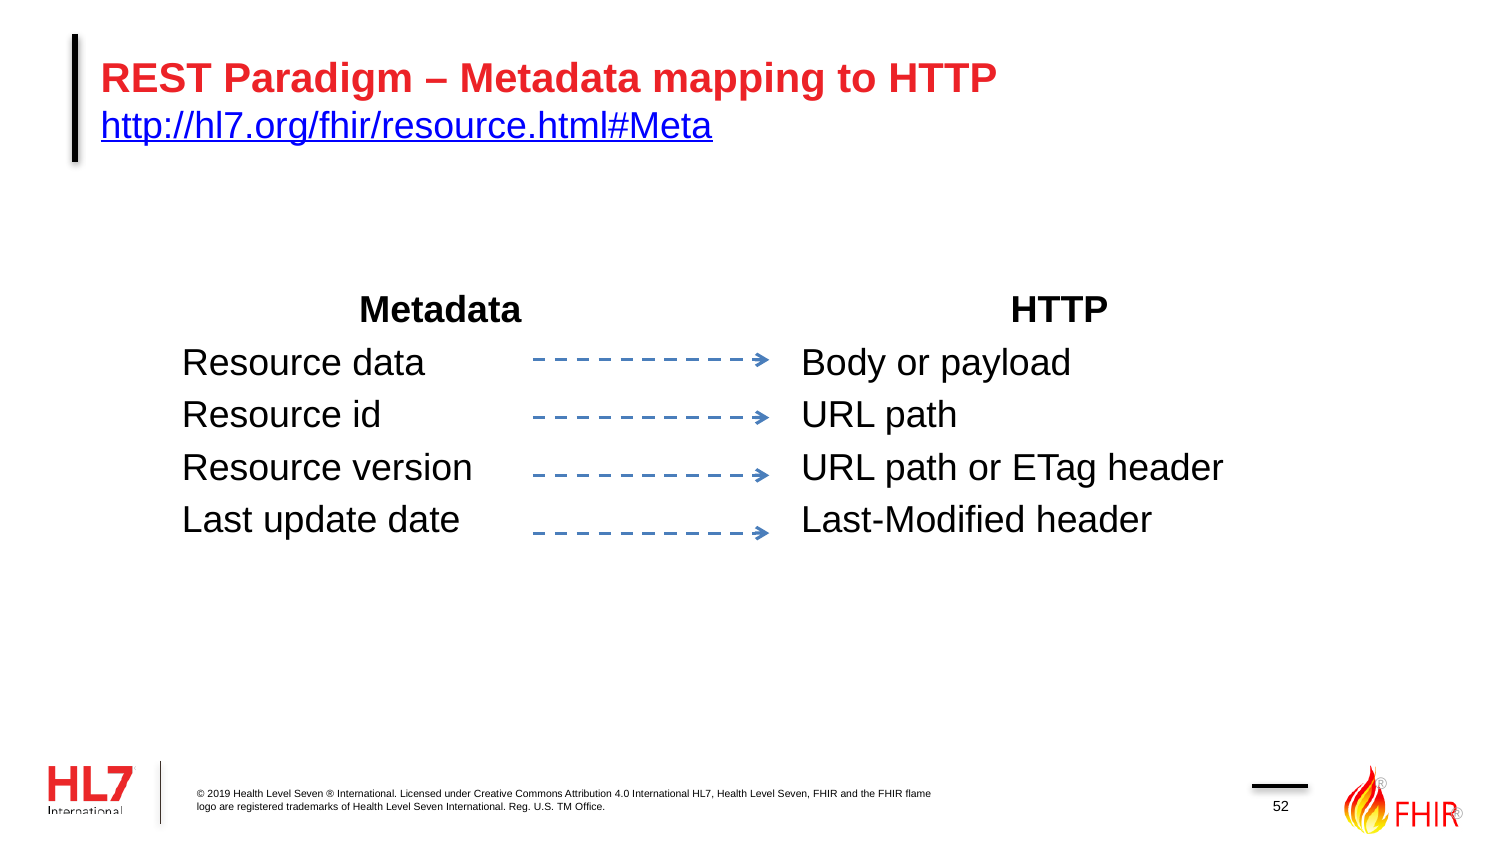

# REST Paradigm – Metadata mapping to HTTP http://hl7.org/fhir/resource.html#Meta
Metadata
Resource data
Resource id
Resource version
Last update date
HTTP
Body or payload
URL path
URL path or ETag header
Last-Modified header
52
© 2019 Health Level Seven ® International. Licensed under Creative Commons Attribution 4.0 International HL7, Health Level Seven, FHIR and the FHIR flame logo are registered trademarks of Health Level Seven International. Reg. U.S. TM Office.